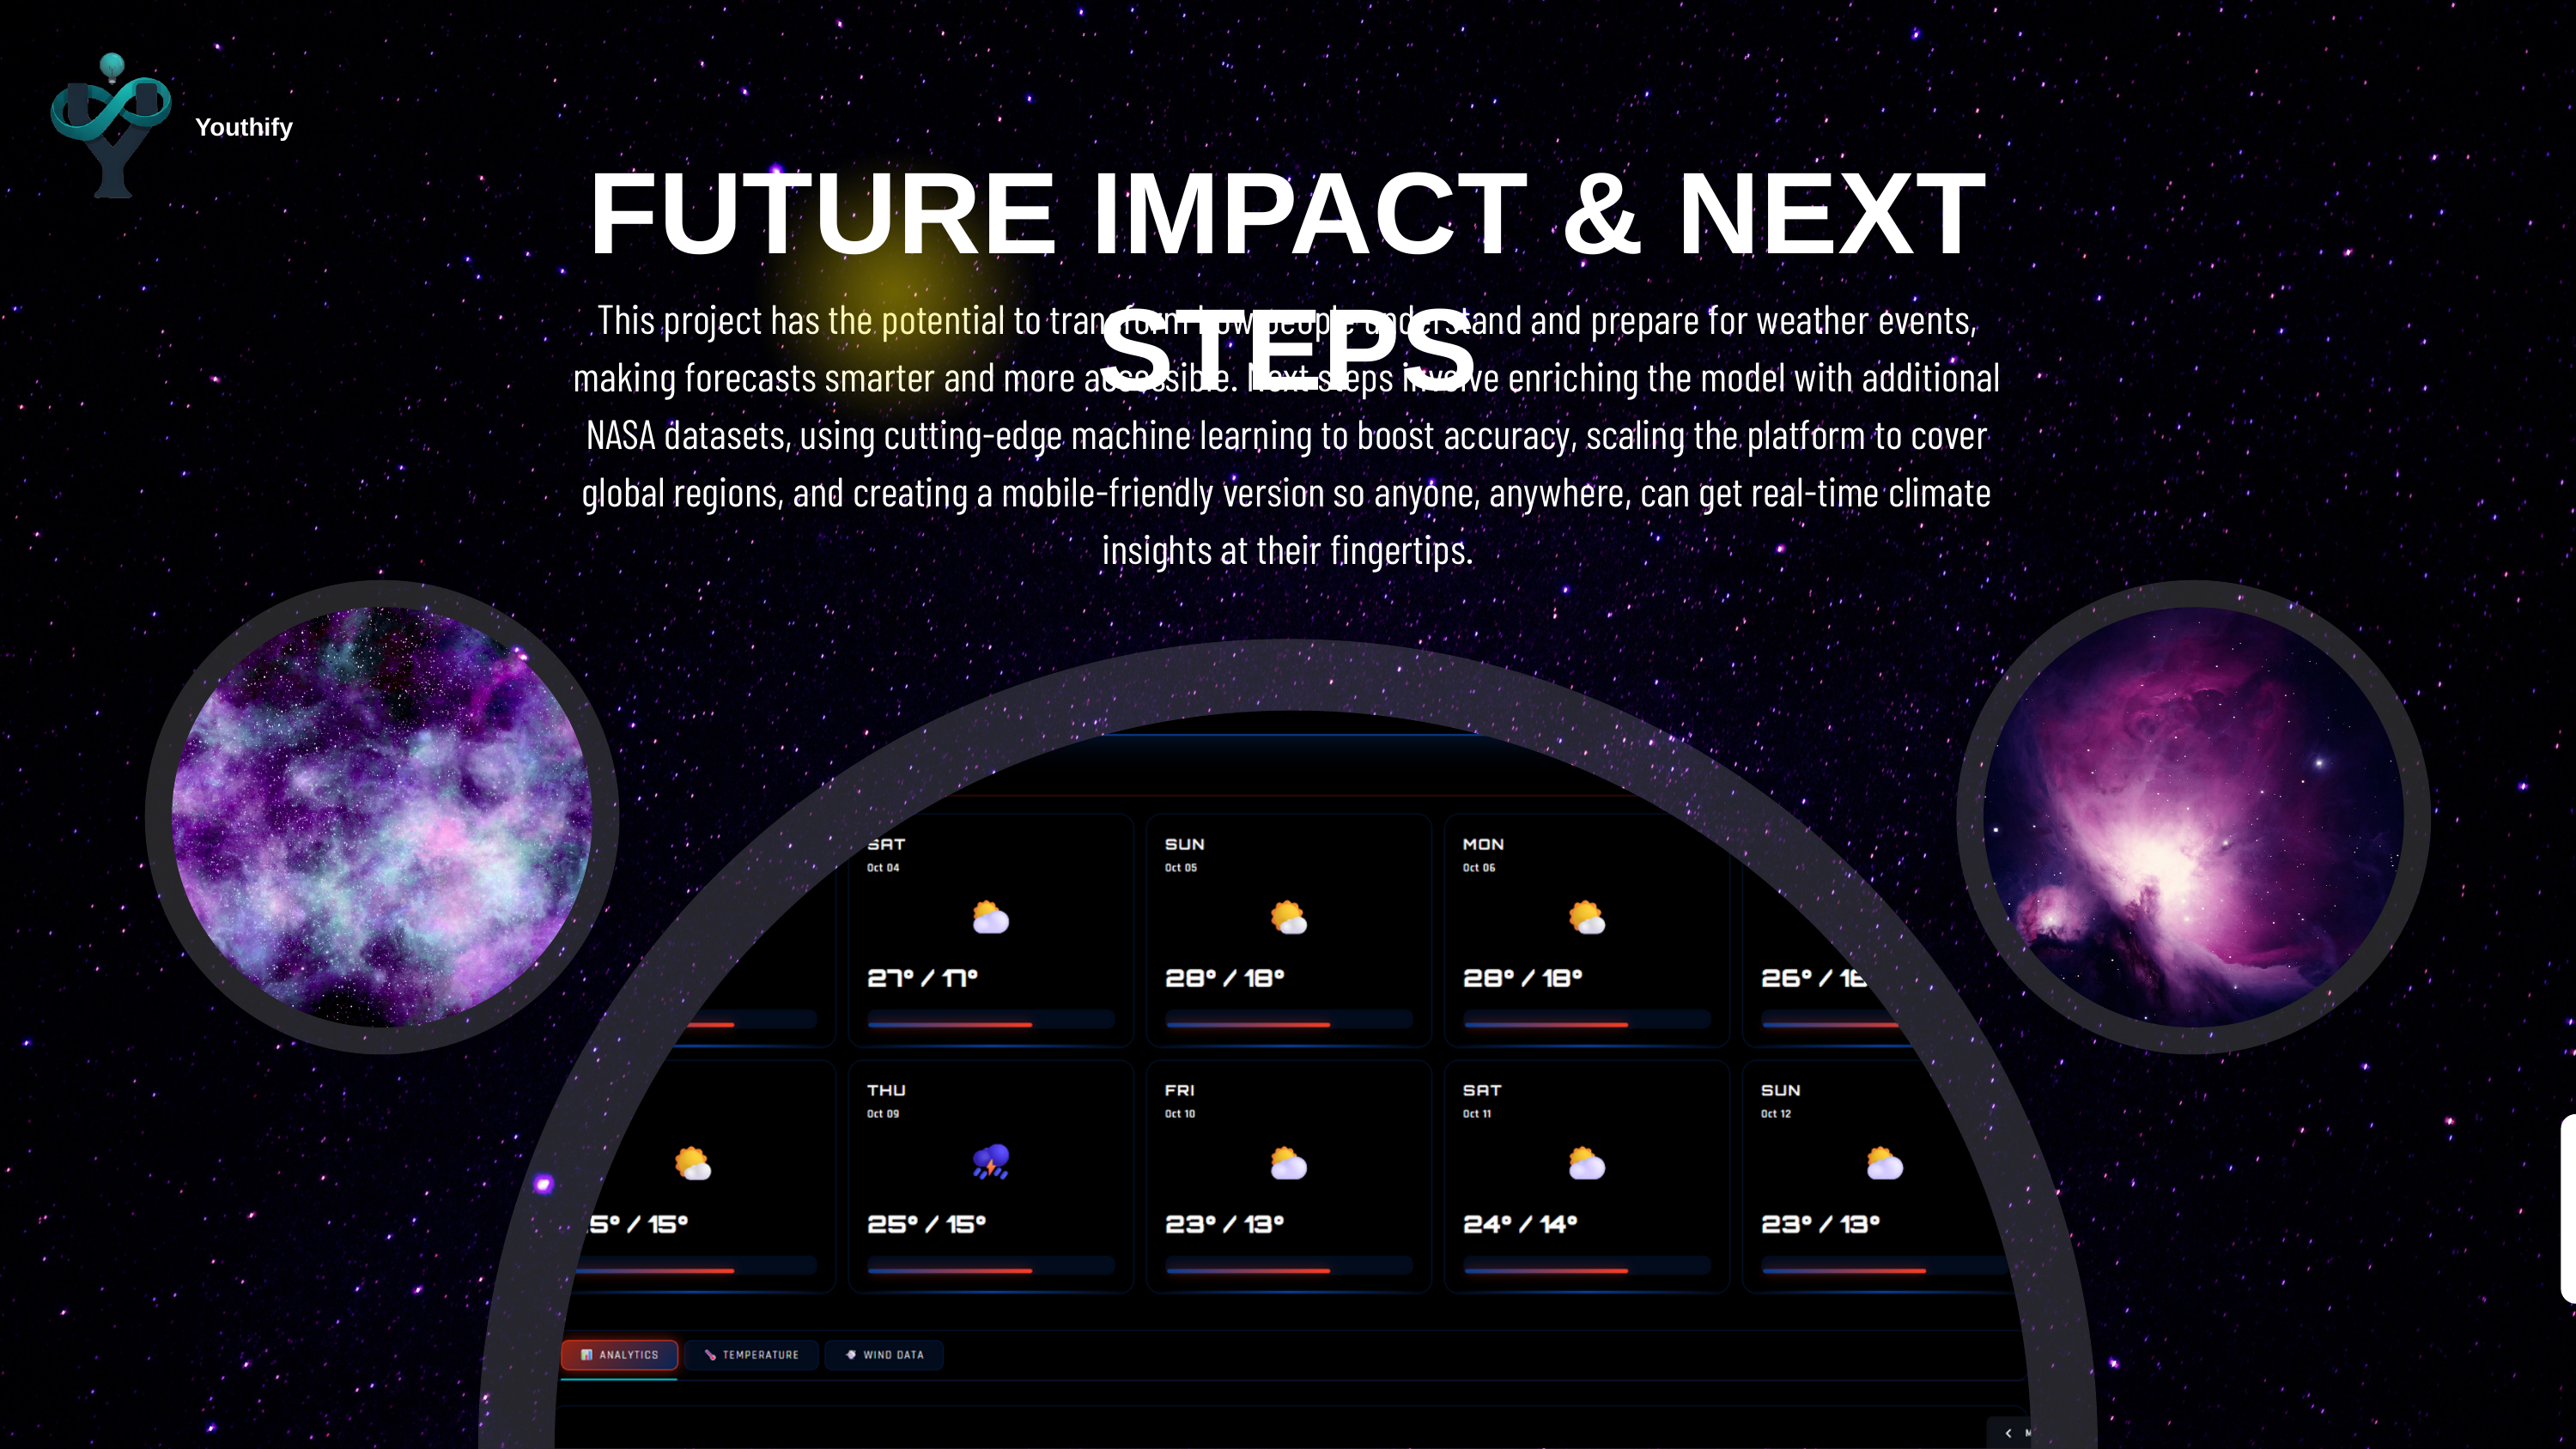

Youthify
FUTURE IMPACT & NEXT STEPS

This project has the potential to transform how people understand and prepare for weather events, making forecasts smarter and more accessible. Next steps involve enriching the model with additional NASA datasets, using cutting-edge machine learning to boost accuracy, scaling the platform to cover global regions, and creating a mobile-friendly version so anyone, anywhere, can get real-time climate insights at their fingertips.